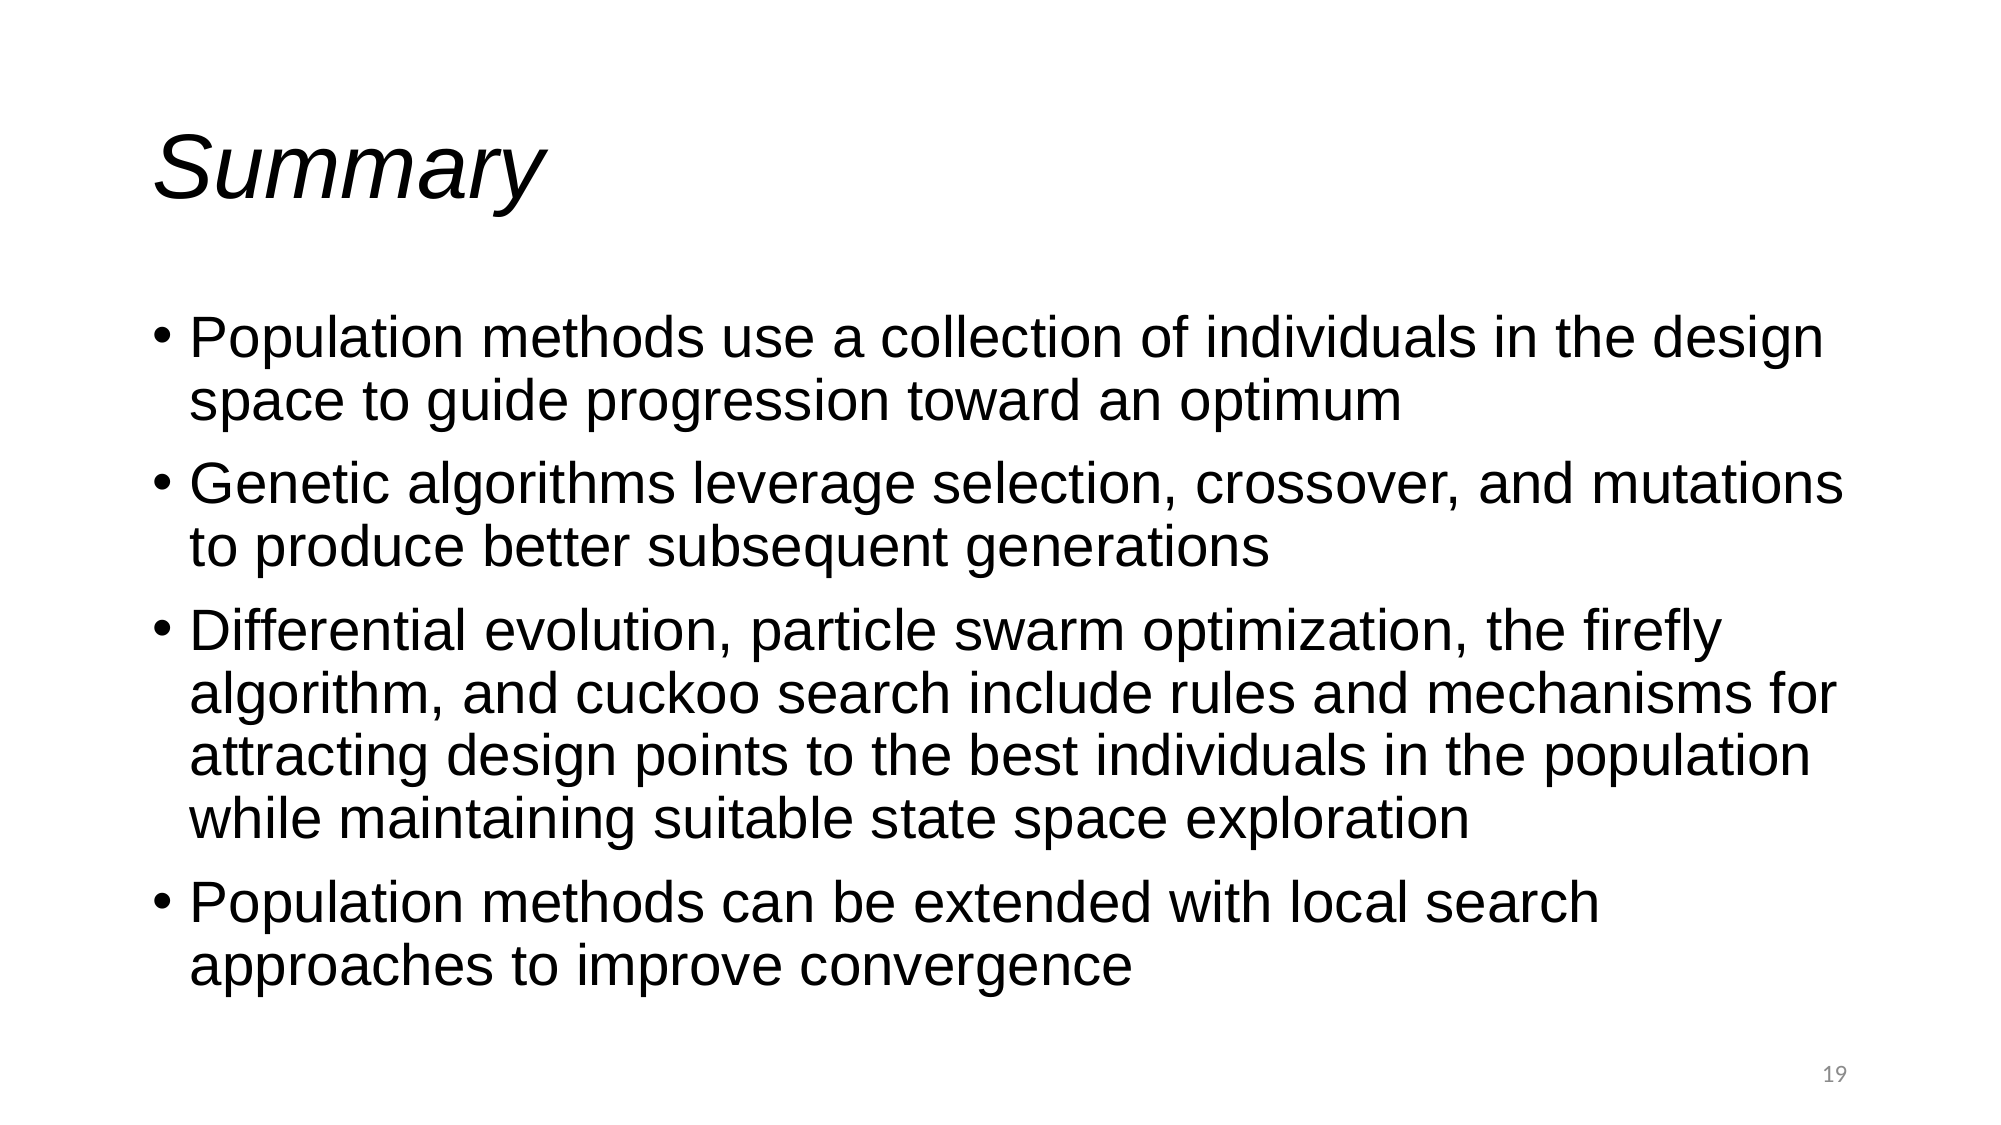

# Summary
Population methods use a collection of individuals in the design space to guide progression toward an optimum
Genetic algorithms leverage selection, crossover, and mutations to produce better subsequent generations
Differential evolution, particle swarm optimization, the firefly algorithm, and cuckoo search include rules and mechanisms for attracting design points to the best individuals in the population while maintaining suitable state space exploration
Population methods can be extended with local search approaches to improve convergence
19